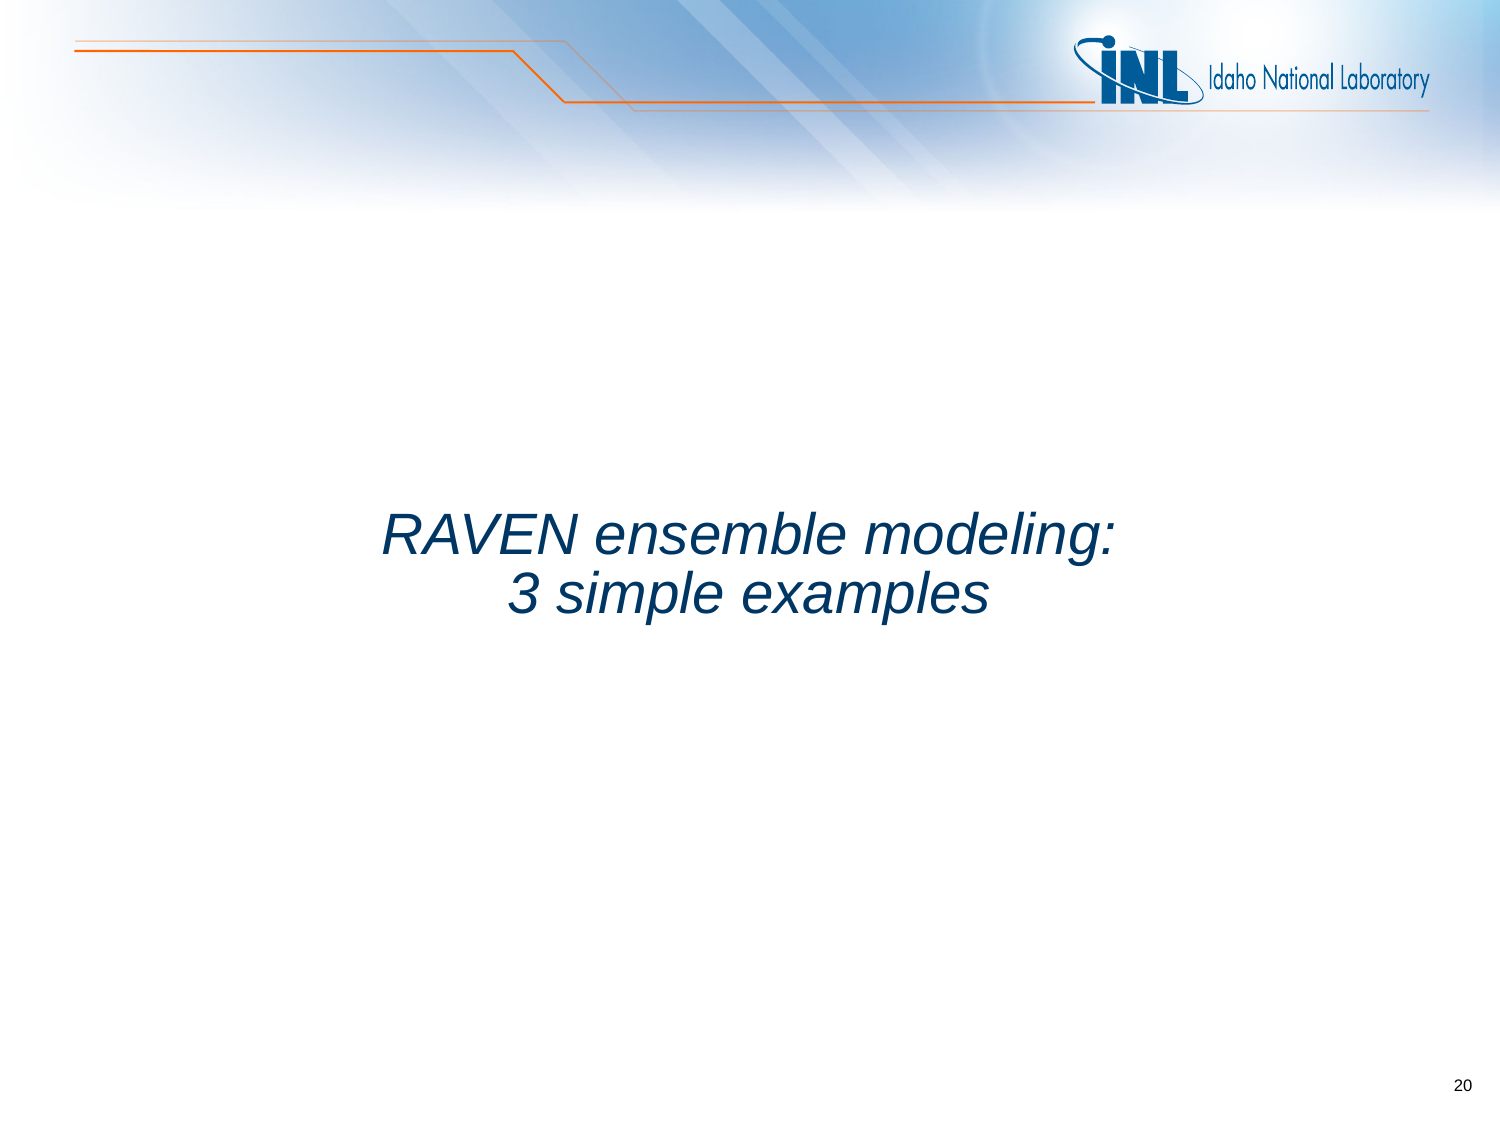

# RAVEN ensemble modeling: 3 simple examples
20